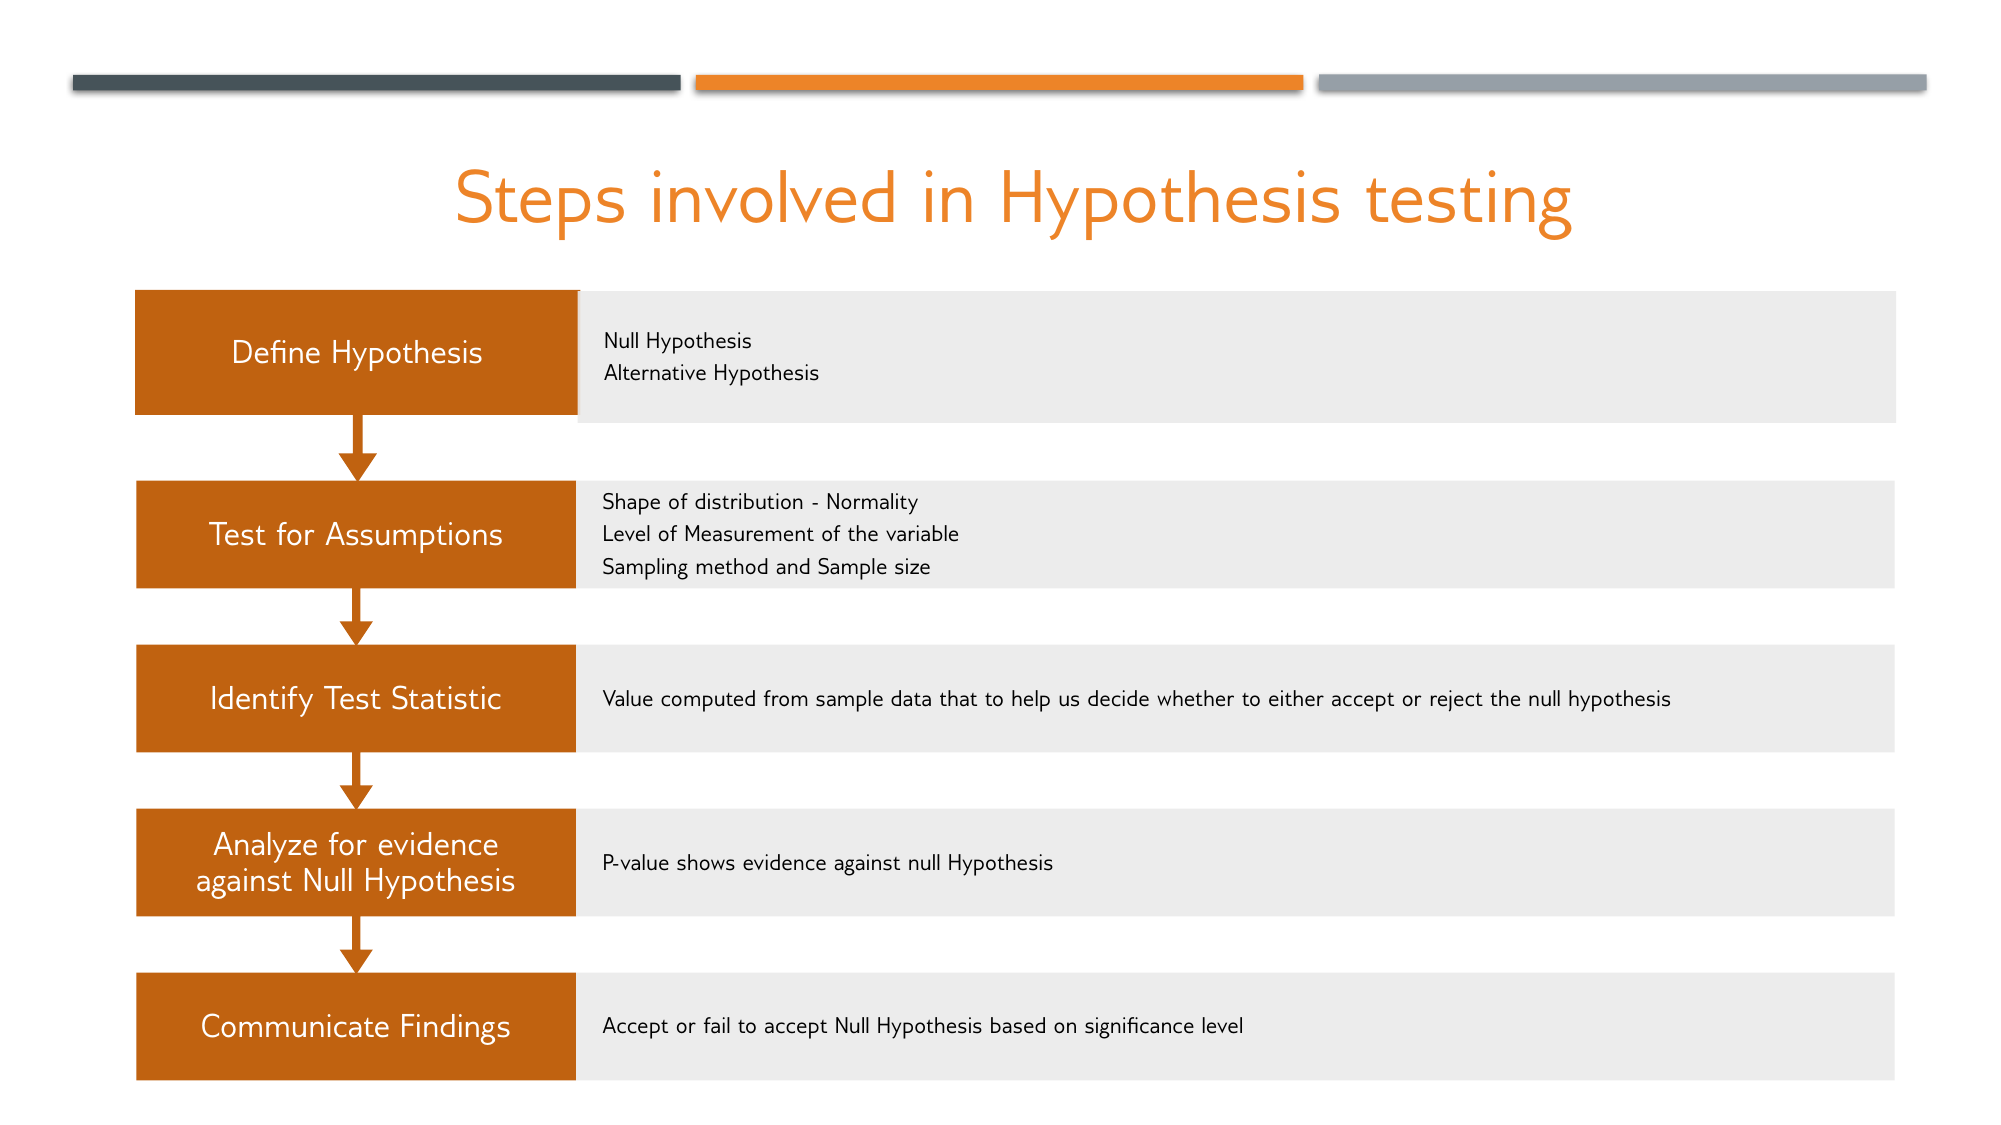

Steps involved in Hypothesis testing
Communicate Findings
Accept or fail to accept Null Hypothesis based on significance level
Analyze for evidence against Null Hypothesis
P-value shows evidence against null Hypothesis
Identify Test Statistic
Value computed from sample data that to help us decide whether to either accept or reject the null hypothesis
Test for Assumptions
Shape of distribution - Normality
Level of Measurement of the variable
Sampling method and Sample size
Define Hypothesis
Null Hypothesis
Alternative Hypothesis